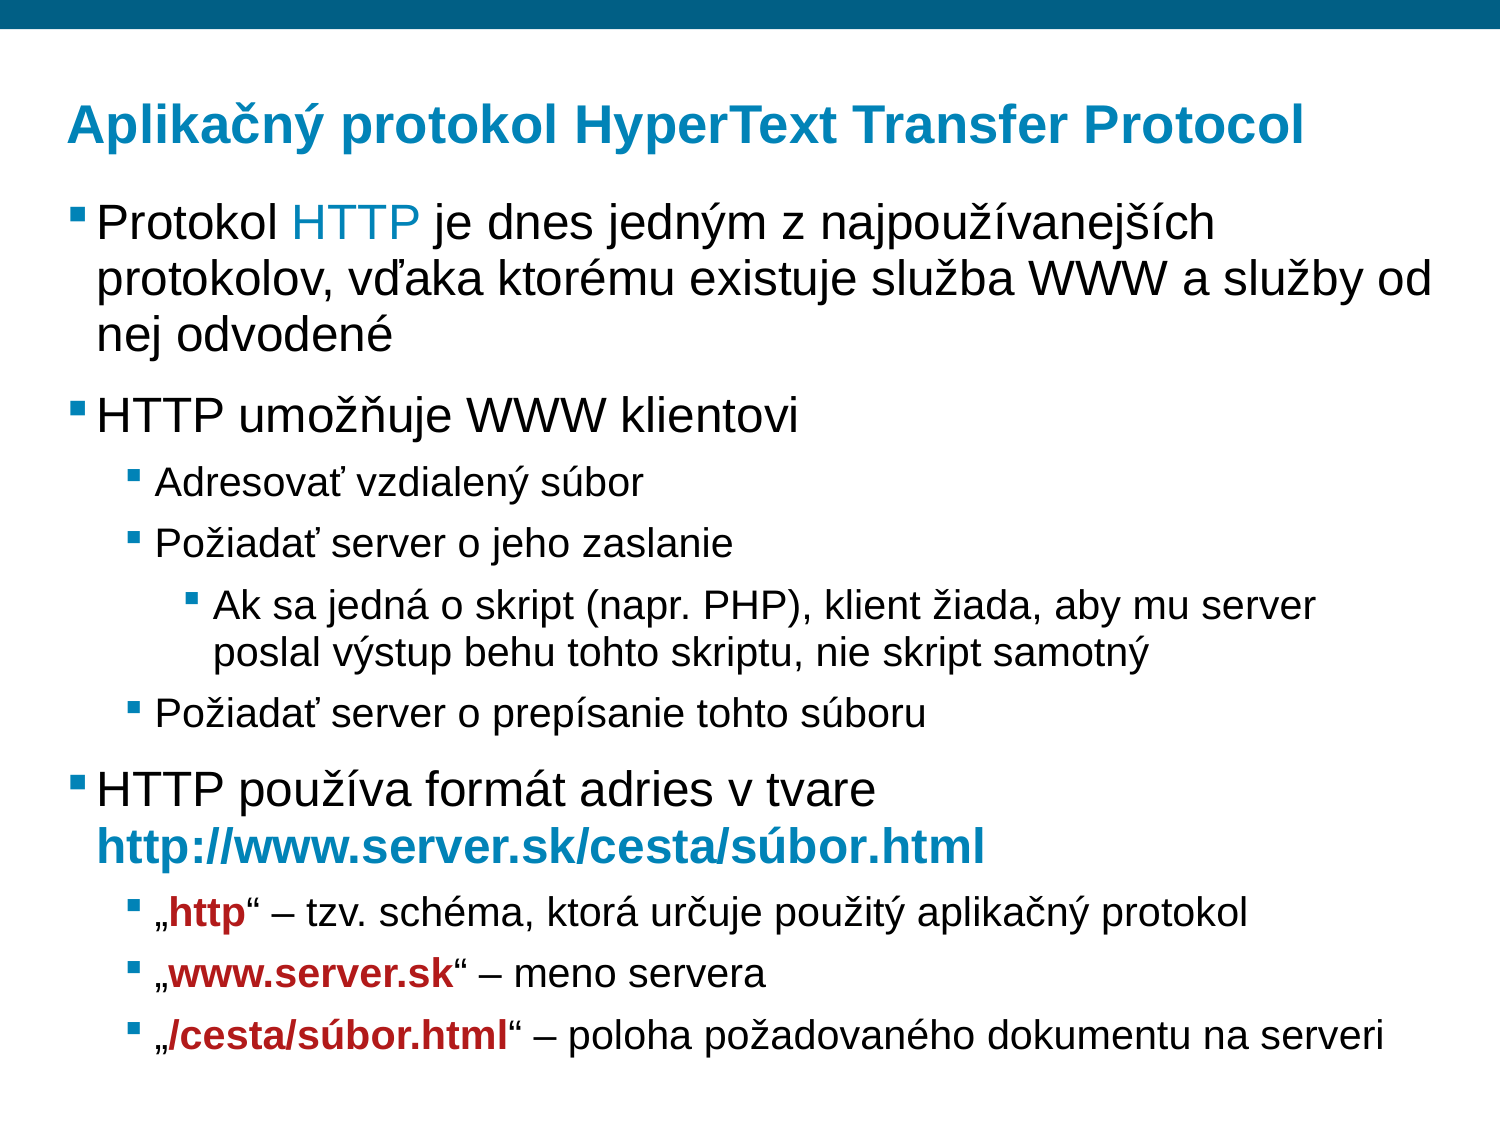

# Aplikačný protokol HyperText Transfer Protocol
Protokol HTTP je dnes jedným z najpoužívanejších protokolov, vďaka ktorému existuje služba WWW a služby od nej odvodené
HTTP umožňuje WWW klientovi
Adresovať vzdialený súbor
Požiadať server o jeho zaslanie
Ak sa jedná o skript (napr. PHP), klient žiada, aby mu server poslal výstup behu tohto skriptu, nie skript samotný
Požiadať server o prepísanie tohto súboru
HTTP používa formát adries v tvare http://www.server.sk/cesta/súbor.html
„http“ – tzv. schéma, ktorá určuje použitý aplikačný protokol
„www.server.sk“ – meno servera
„/cesta/súbor.html“ – poloha požadovaného dokumentu na serveri